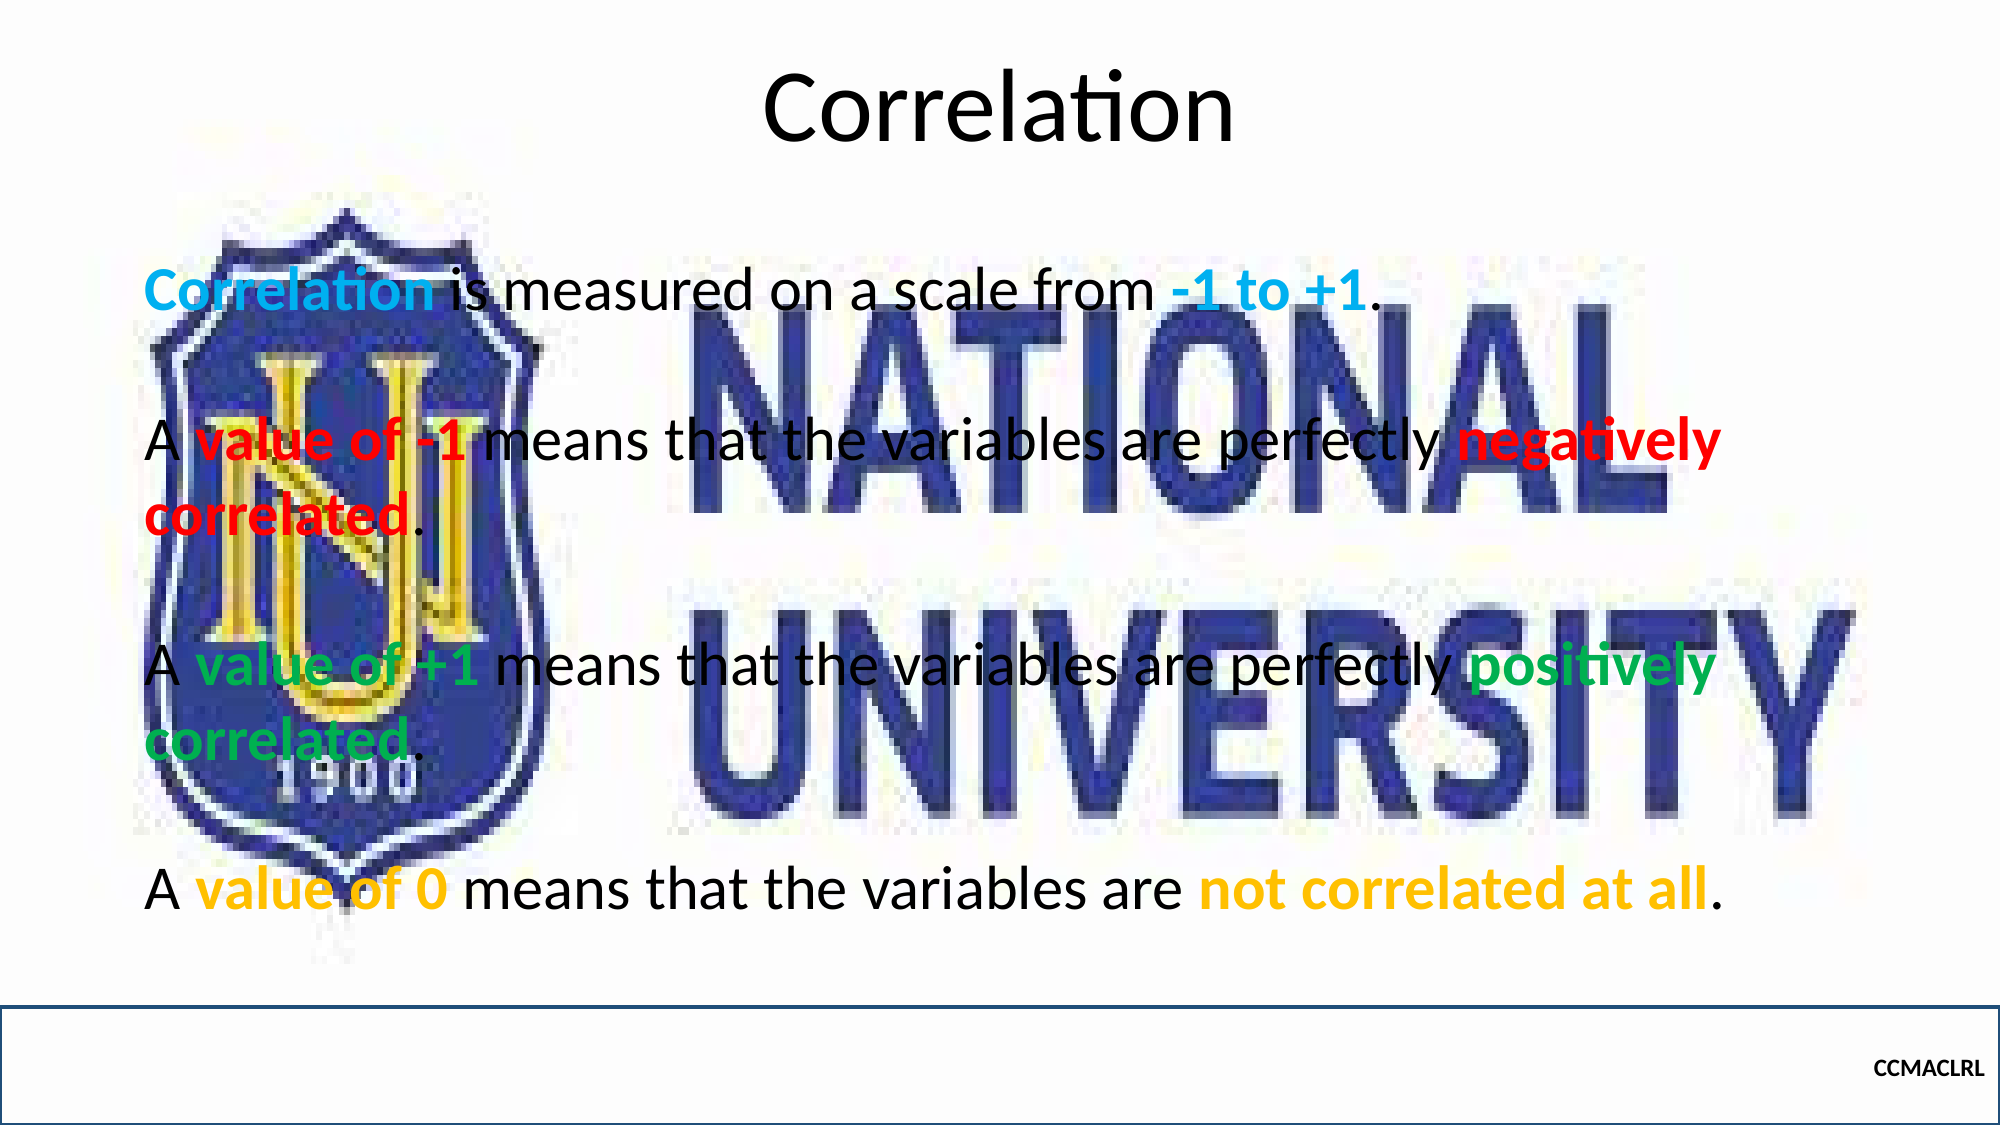

# Correlation
Correlation is measured on a scale from -1 to +1.

A value of -1 means that the variables are perfectly negatively correlated.

A value of +1 means that the variables are perfectly positively correlated.

A value of 0 means that the variables are not correlated at all.
CCMACLRL